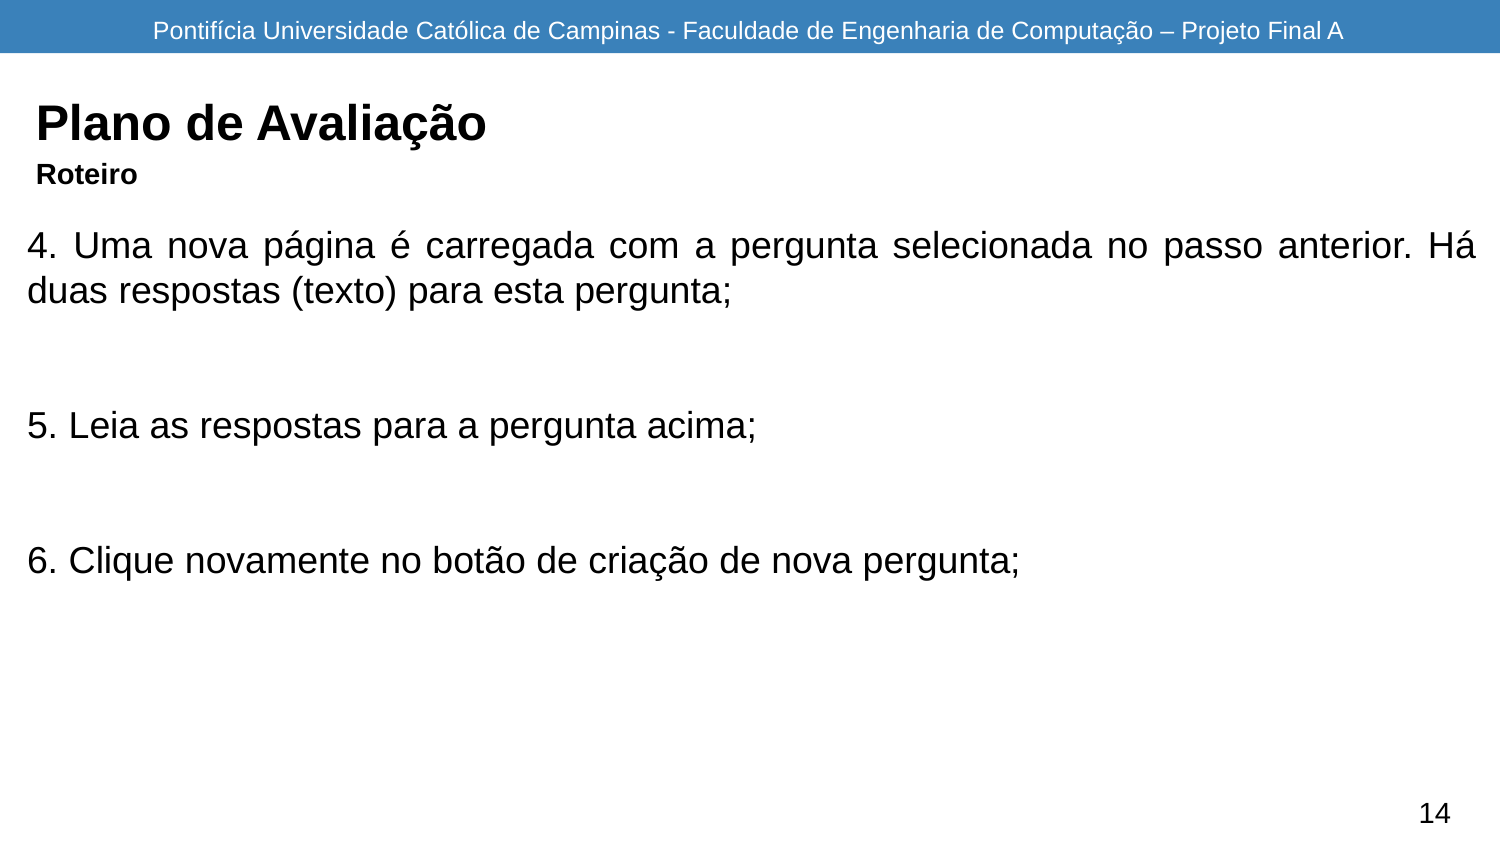

Pontifícia Universidade Católica de Campinas - Faculdade de Engenharia de Computação – Projeto Final A
Plano de Avaliação
Roteiro
4. Uma nova página é carregada com a pergunta selecionada no passo anterior. Há duas respostas (texto) para esta pergunta;

5. Leia as respostas para a pergunta acima;

6. Clique novamente no botão de criação de nova pergunta;

14